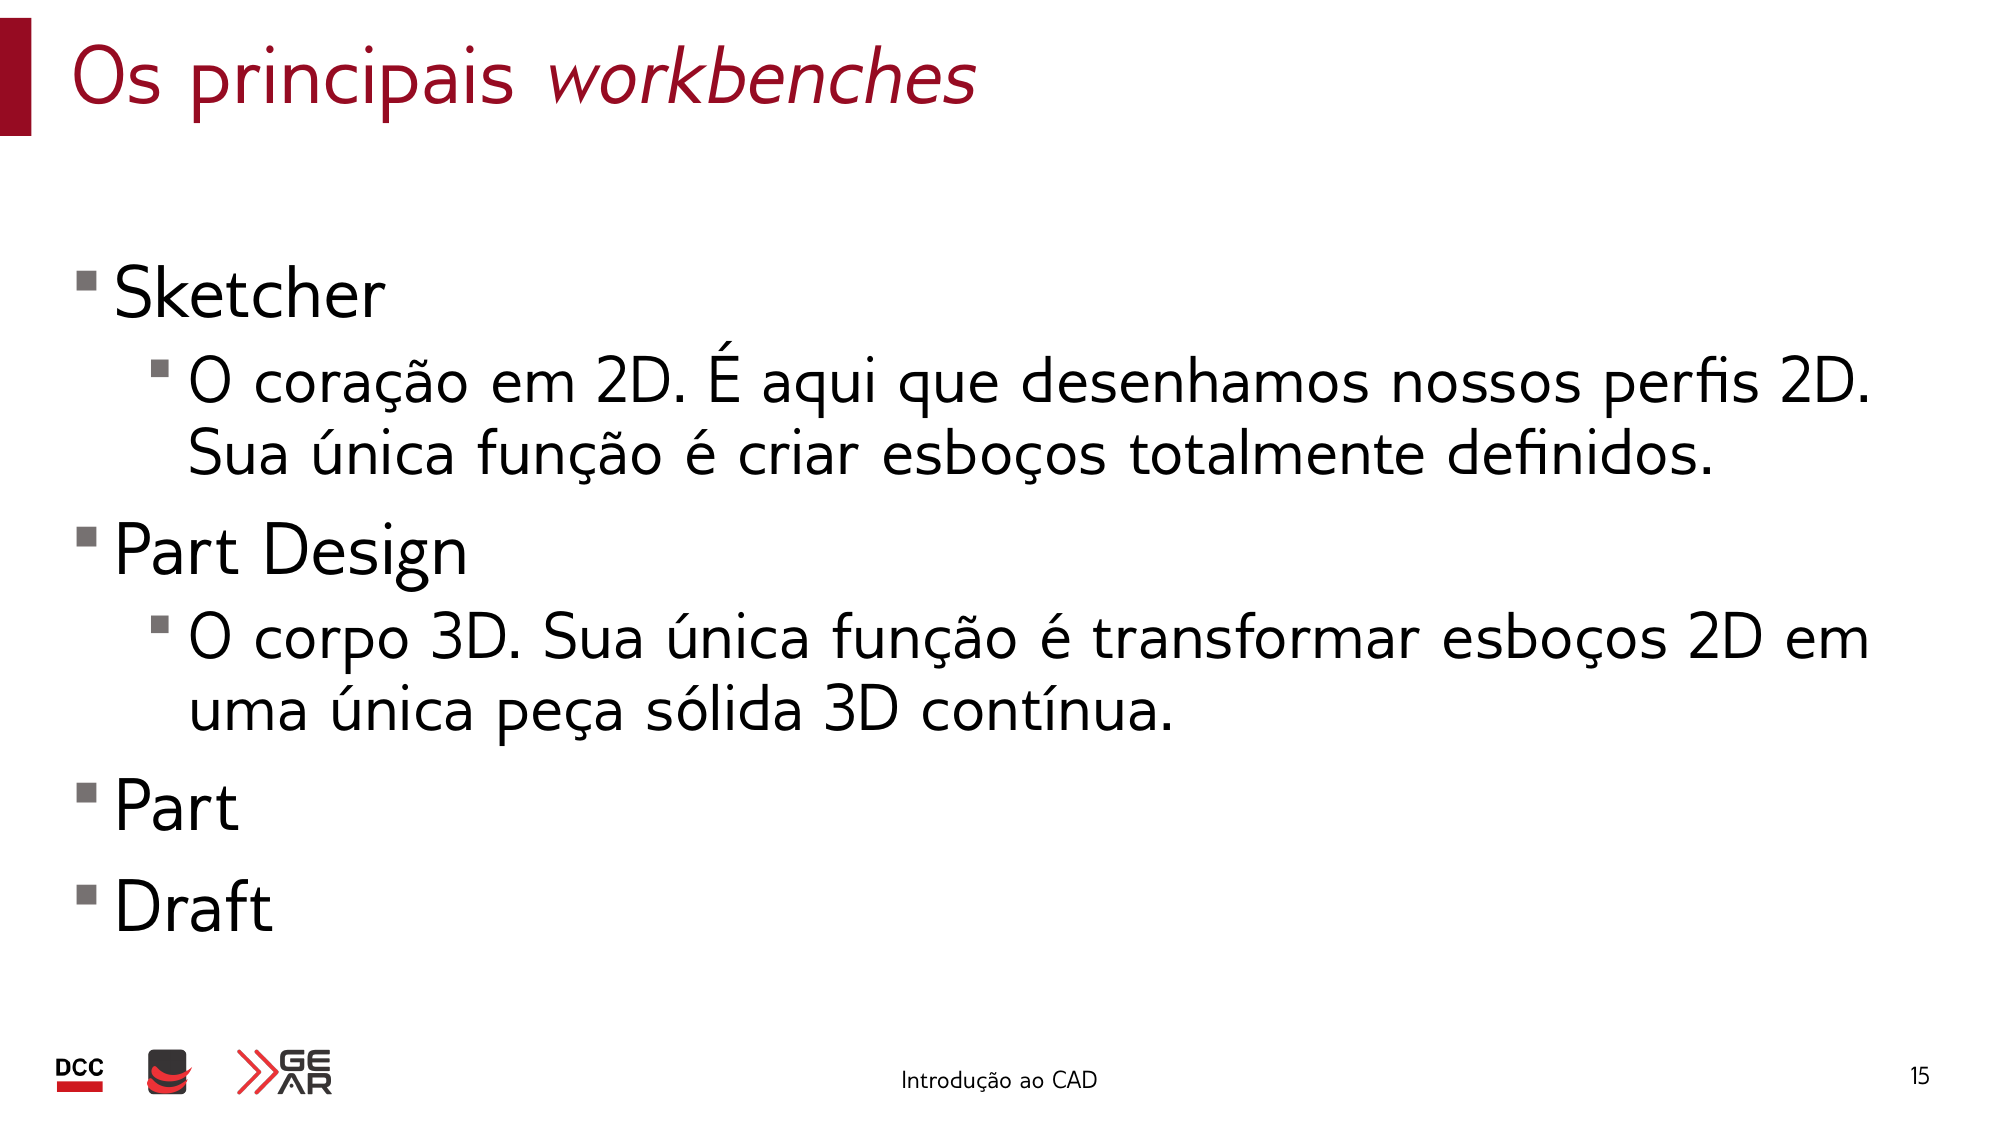

# Os principais workbenches
Sketcher
O coração em 2D. É aqui que desenhamos nossos perfis 2D. Sua única função é criar esboços totalmente definidos.
Part Design
O corpo 3D. Sua única função é transformar esboços 2D em uma única peça sólida 3D contínua.
Part
Draft
Introdução ao CAD
15